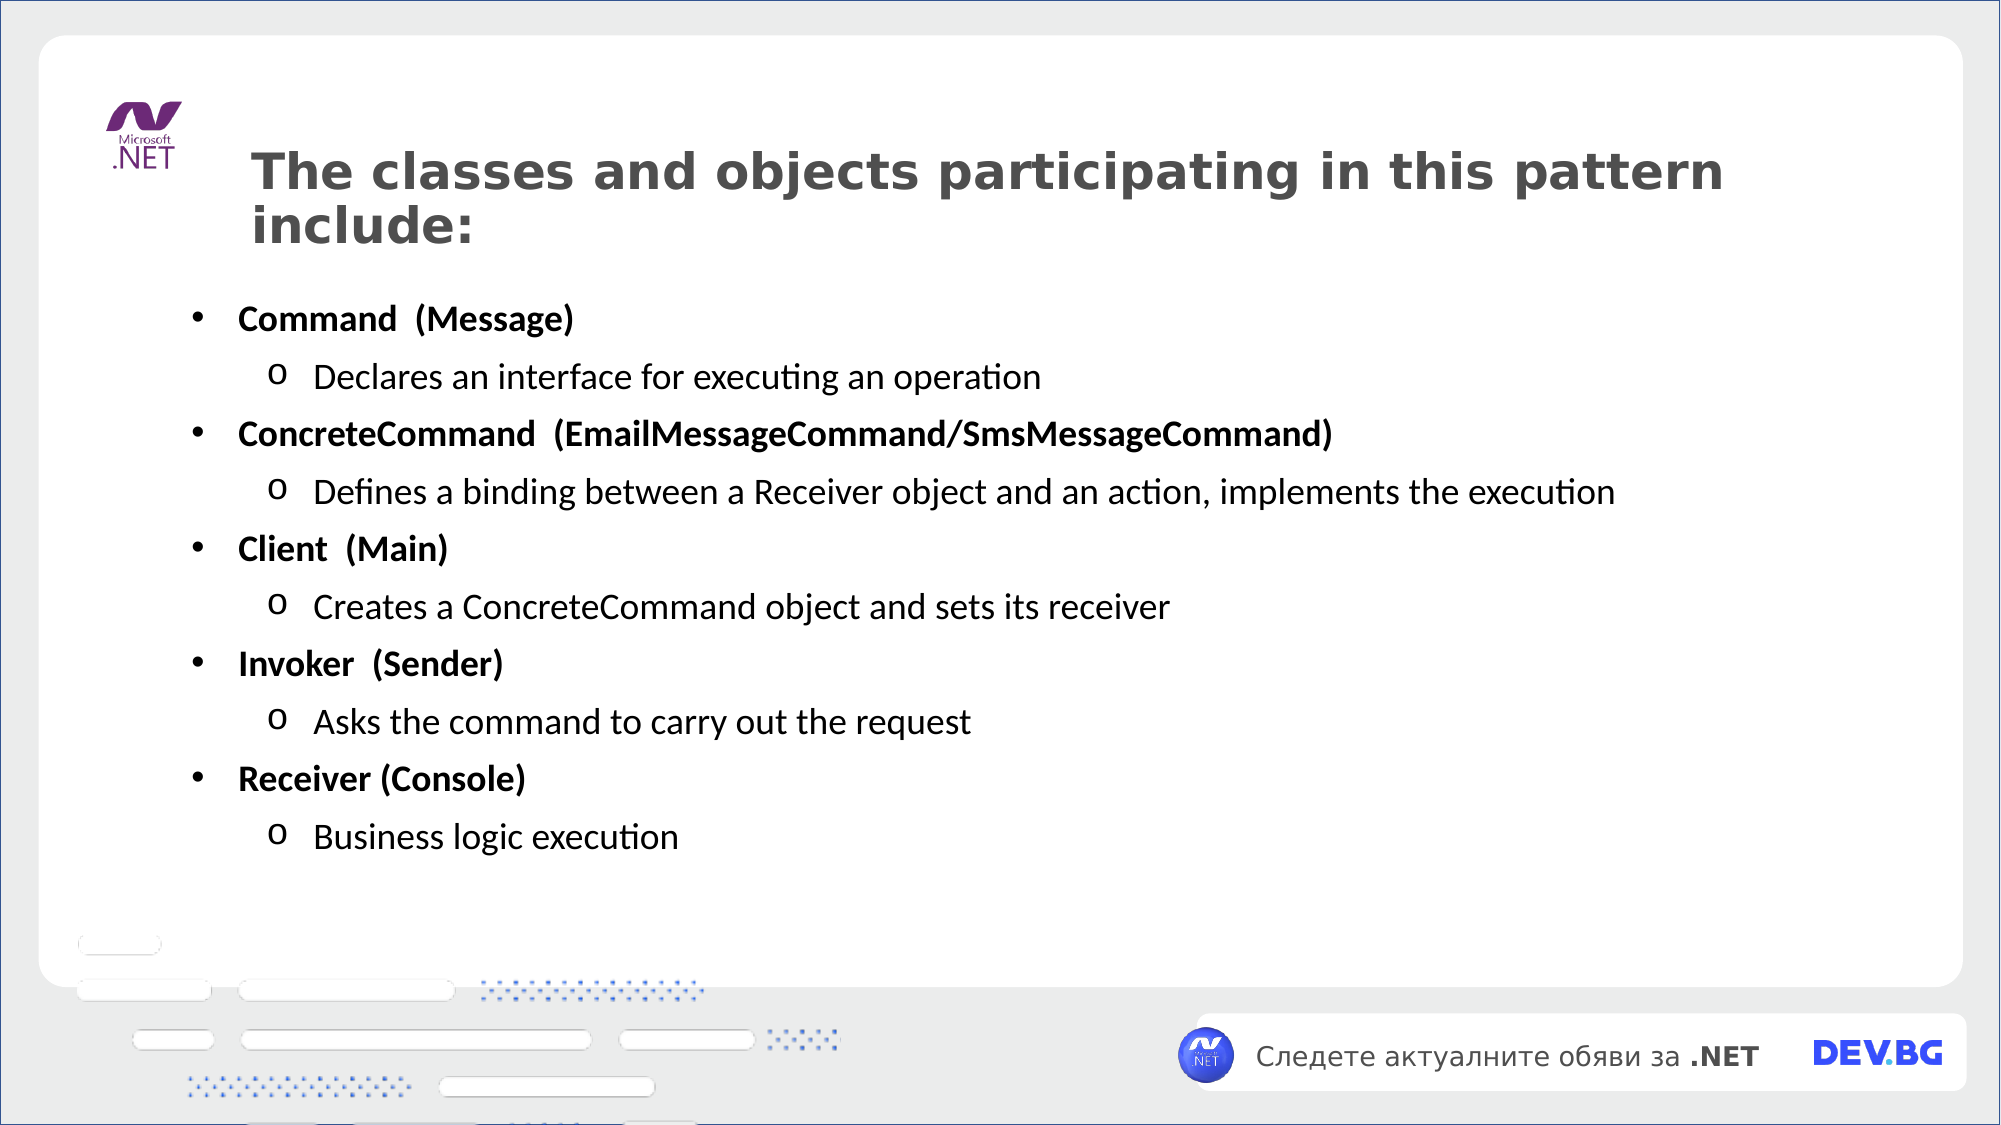

The classes and objects participating in this pattern include:

Command  (Message)
Declares an interface for executing an operation
ConcreteCommand  (EmailMessageCommand/SmsMessageCommand)
Defines a binding between a Receiver object and an action, implements the execution
Client  (Main)
Creates a ConcreteCommand object and sets its receiver
Invoker  (Sender)
Asks the command to carry out the request
Receiver (Console)
Business logic execution